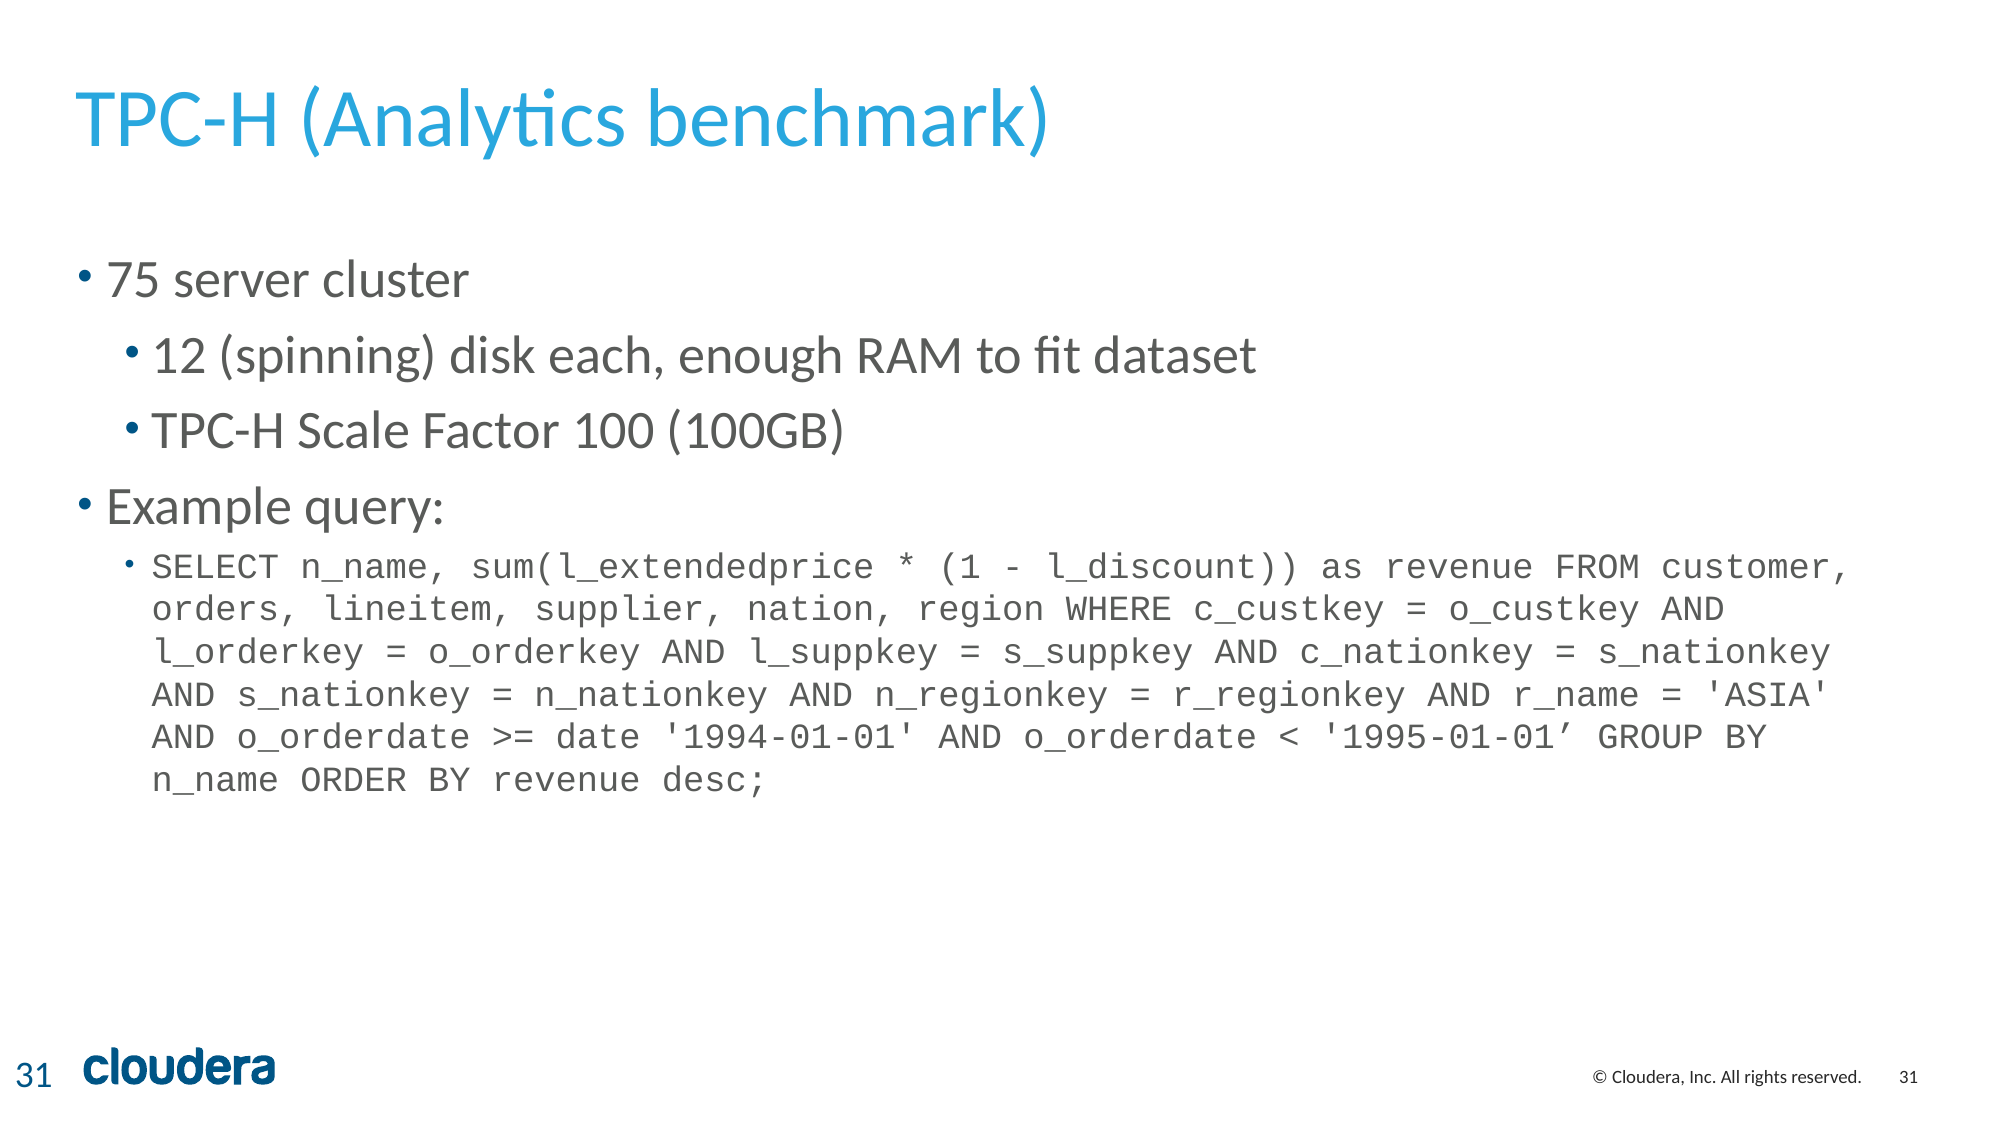

# TPC-H (Analytics benchmark)
75 server cluster
12 (spinning) disk each, enough RAM to fit dataset
TPC-H Scale Factor 100 (100GB)
Example query:
SELECT n_name, sum(l_extendedprice * (1 - l_discount)) as revenue FROM customer, orders, lineitem, supplier, nation, region WHERE c_custkey = o_custkey AND l_orderkey = o_orderkey AND l_suppkey = s_suppkey AND c_nationkey = s_nationkey AND s_nationkey = n_nationkey AND n_regionkey = r_regionkey AND r_name = 'ASIA' AND o_orderdate >= date '1994-01-01' AND o_orderdate < '1995-01-01’ GROUP BY n_name ORDER BY revenue desc;
31